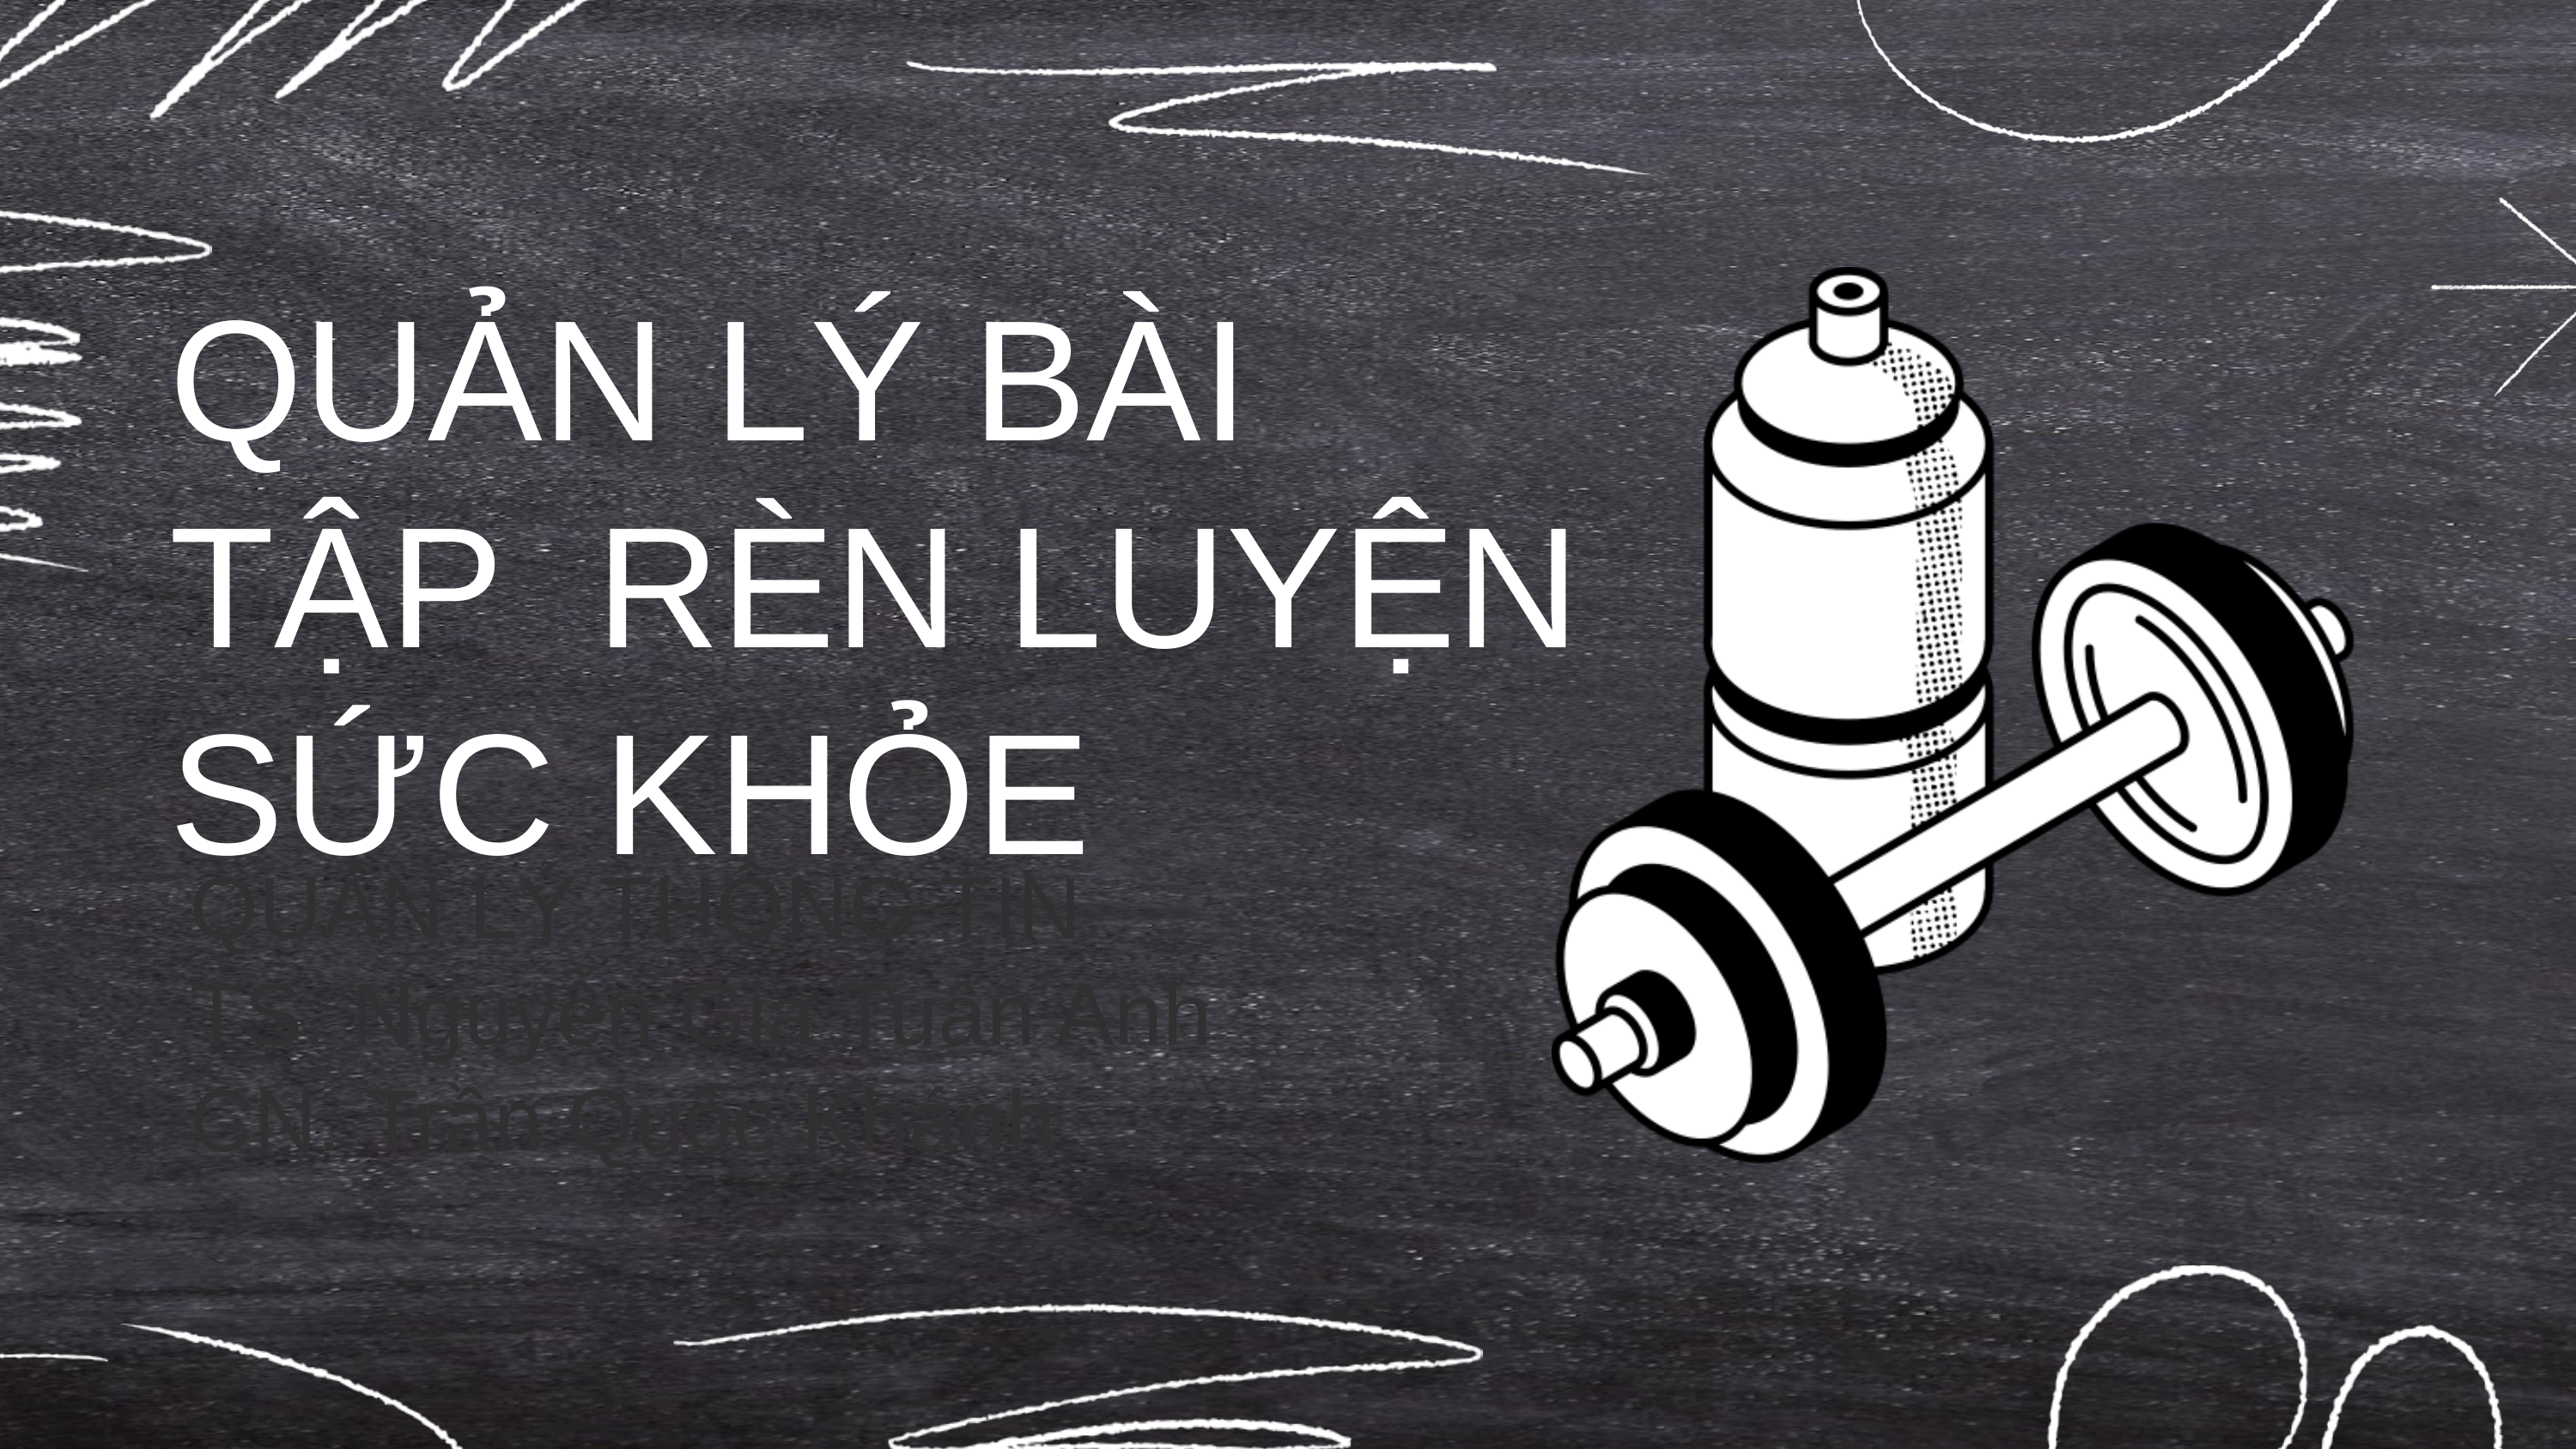

QUẢN LÝ BÀI TẬP  RÈN LUYỆN SỨC KHỎE
QUẢN LÝ THÔNG TIN
TS. Nguyễn Gia Tuấn Anh
CN. Trần Quốc Khánh